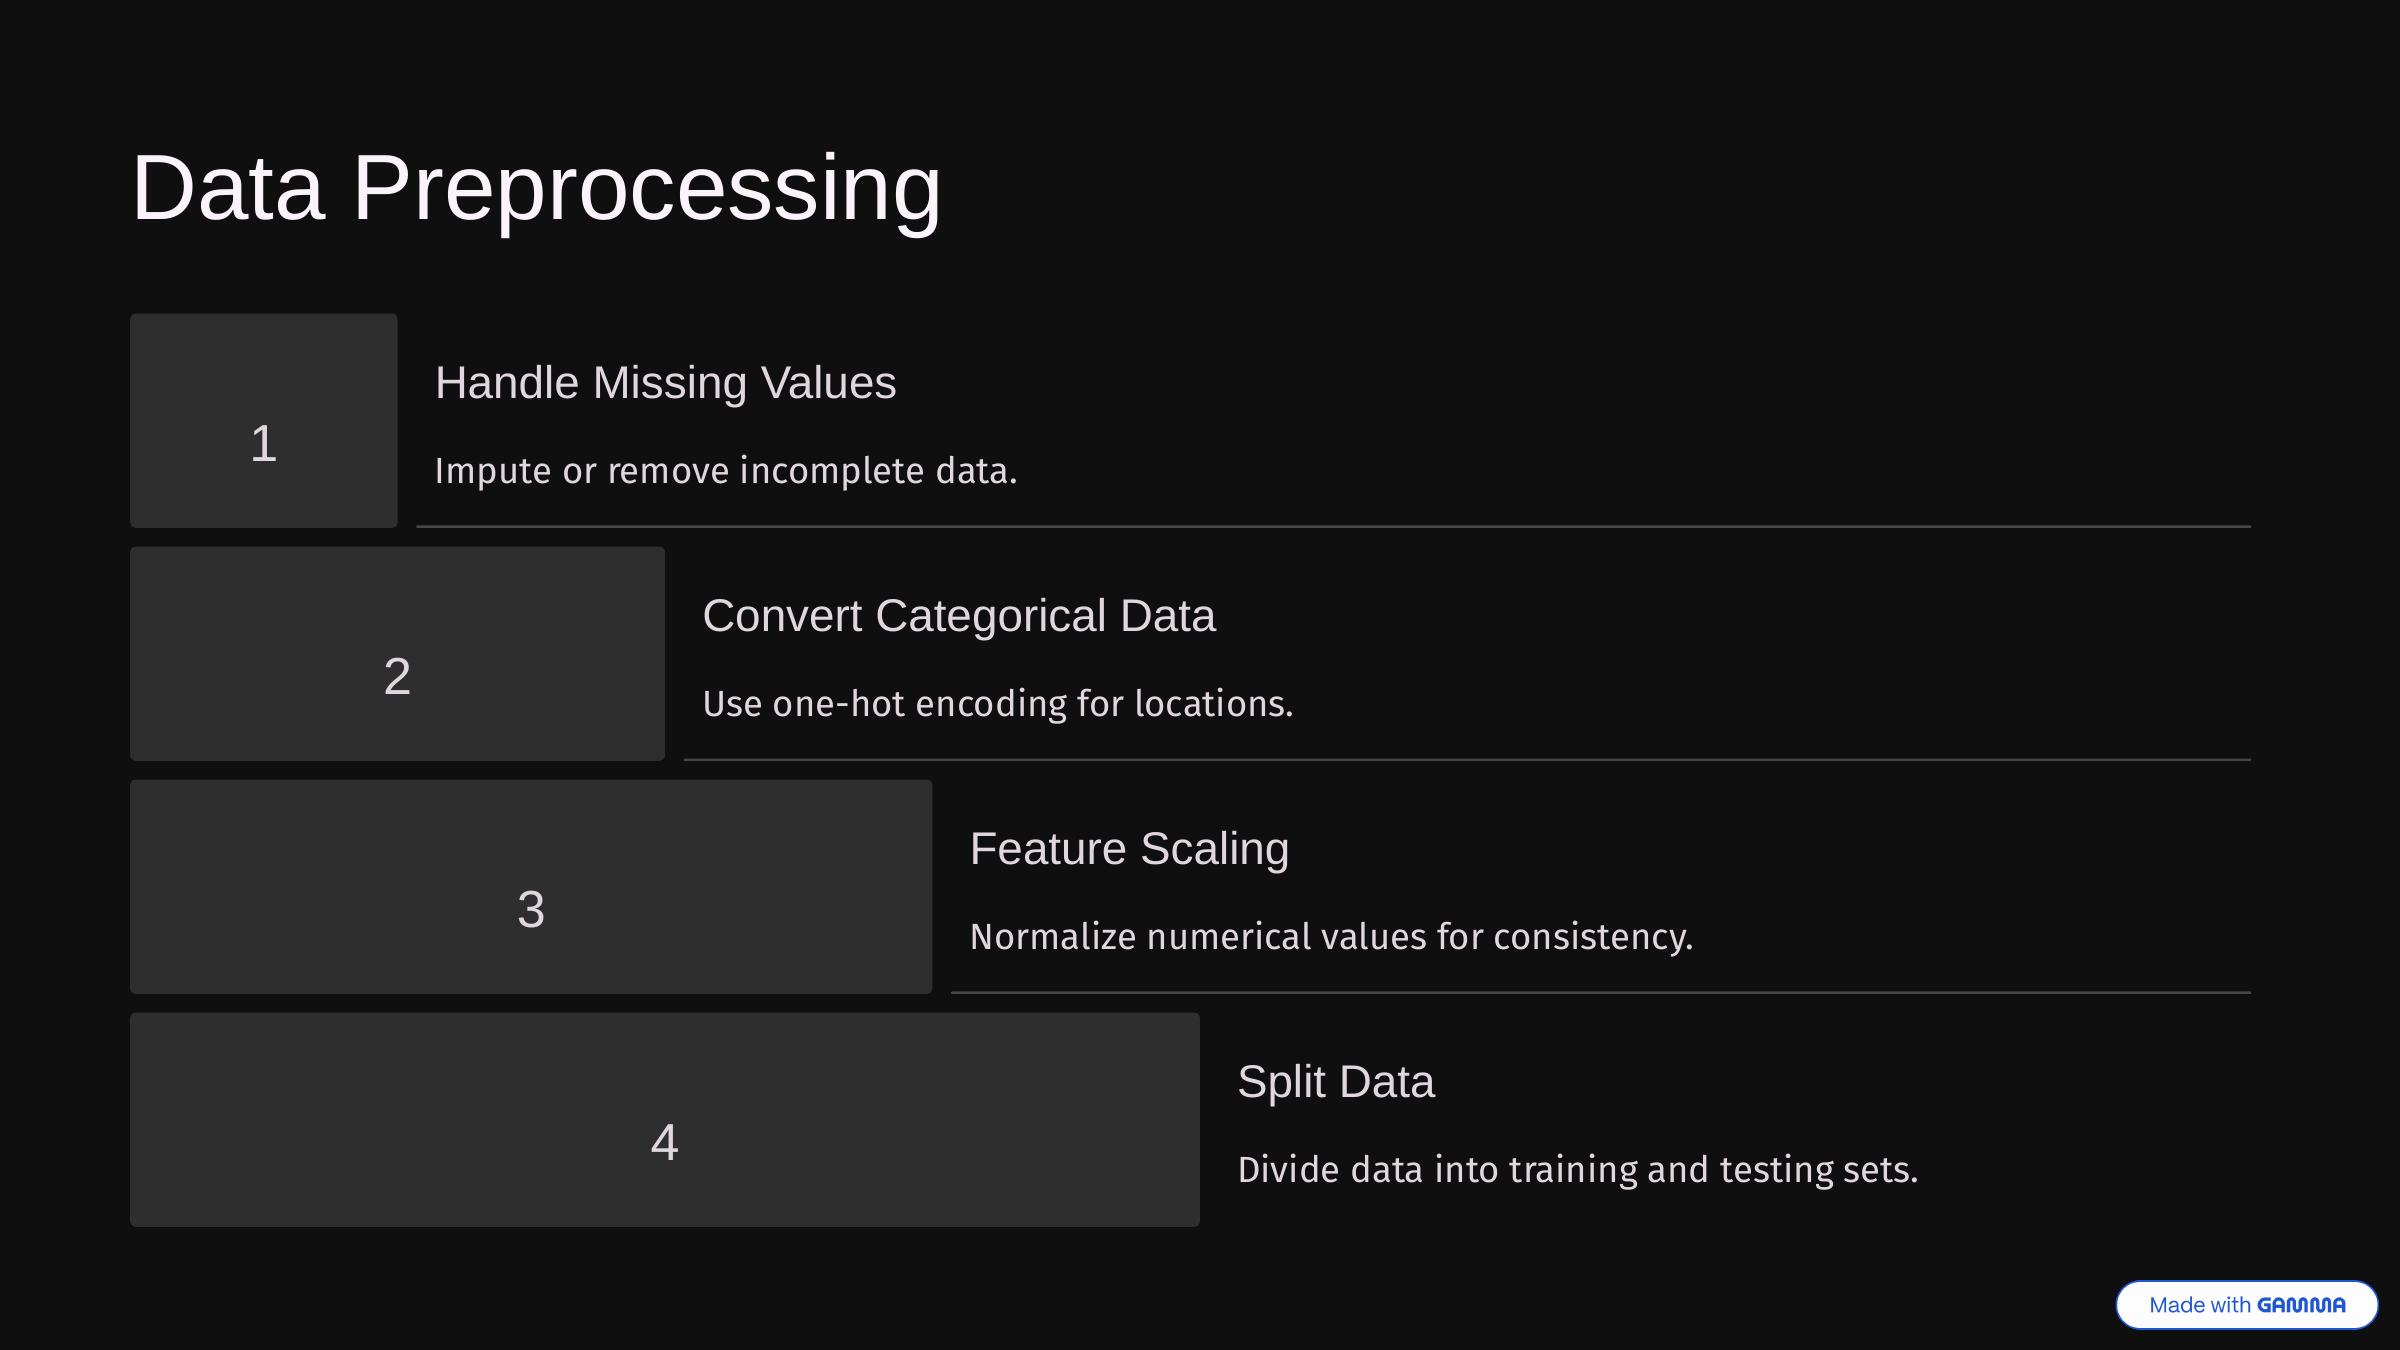

Data Preprocessing

Handle Missing Values
1
Impute or remove incomplete data.

Convert Categorical Data
2
Use one-hot encoding for locations.

Feature Scaling
3
Normalize numerical values for consistency.

Split Data
4
Divide data into training and testing sets.